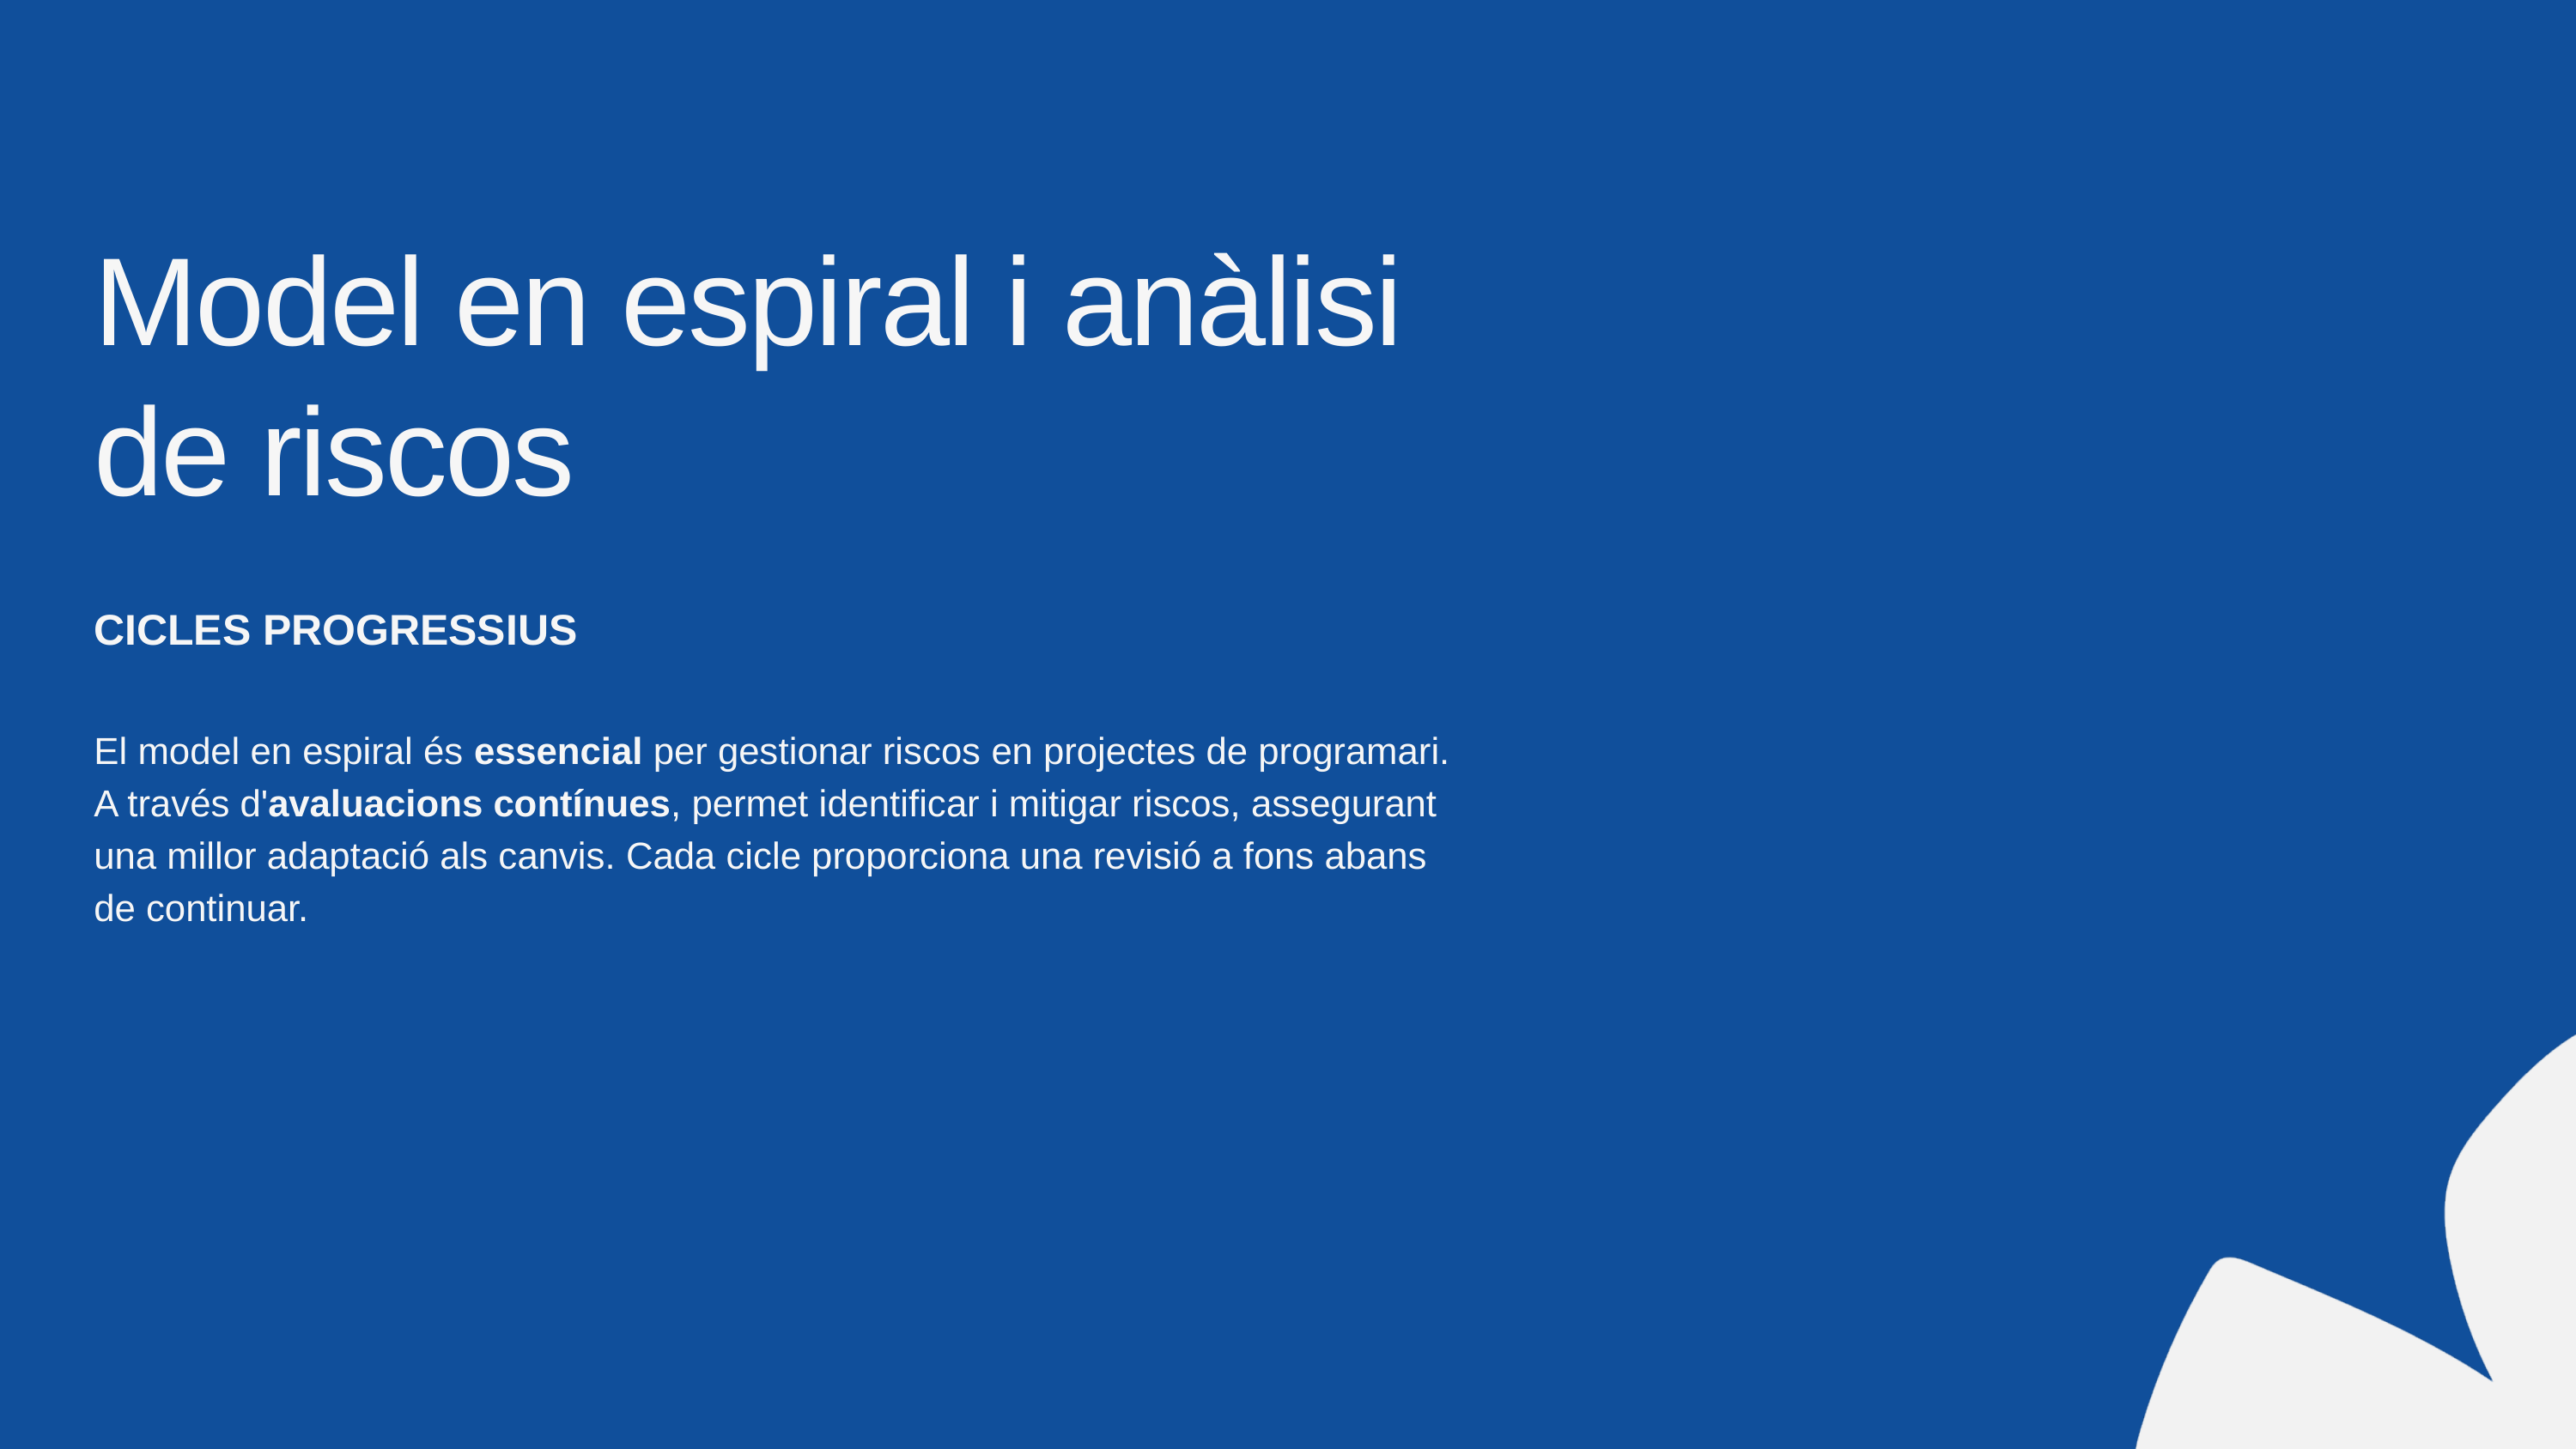

Model en espiral i anàlisi de riscos
CICLES PROGRESSIUS
El model en espiral és essencial per gestionar riscos en projectes de programari. A través d'avaluacions contínues, permet identificar i mitigar riscos, assegurant una millor adaptació als canvis. Cada cicle proporciona una revisió a fons abans de continuar.